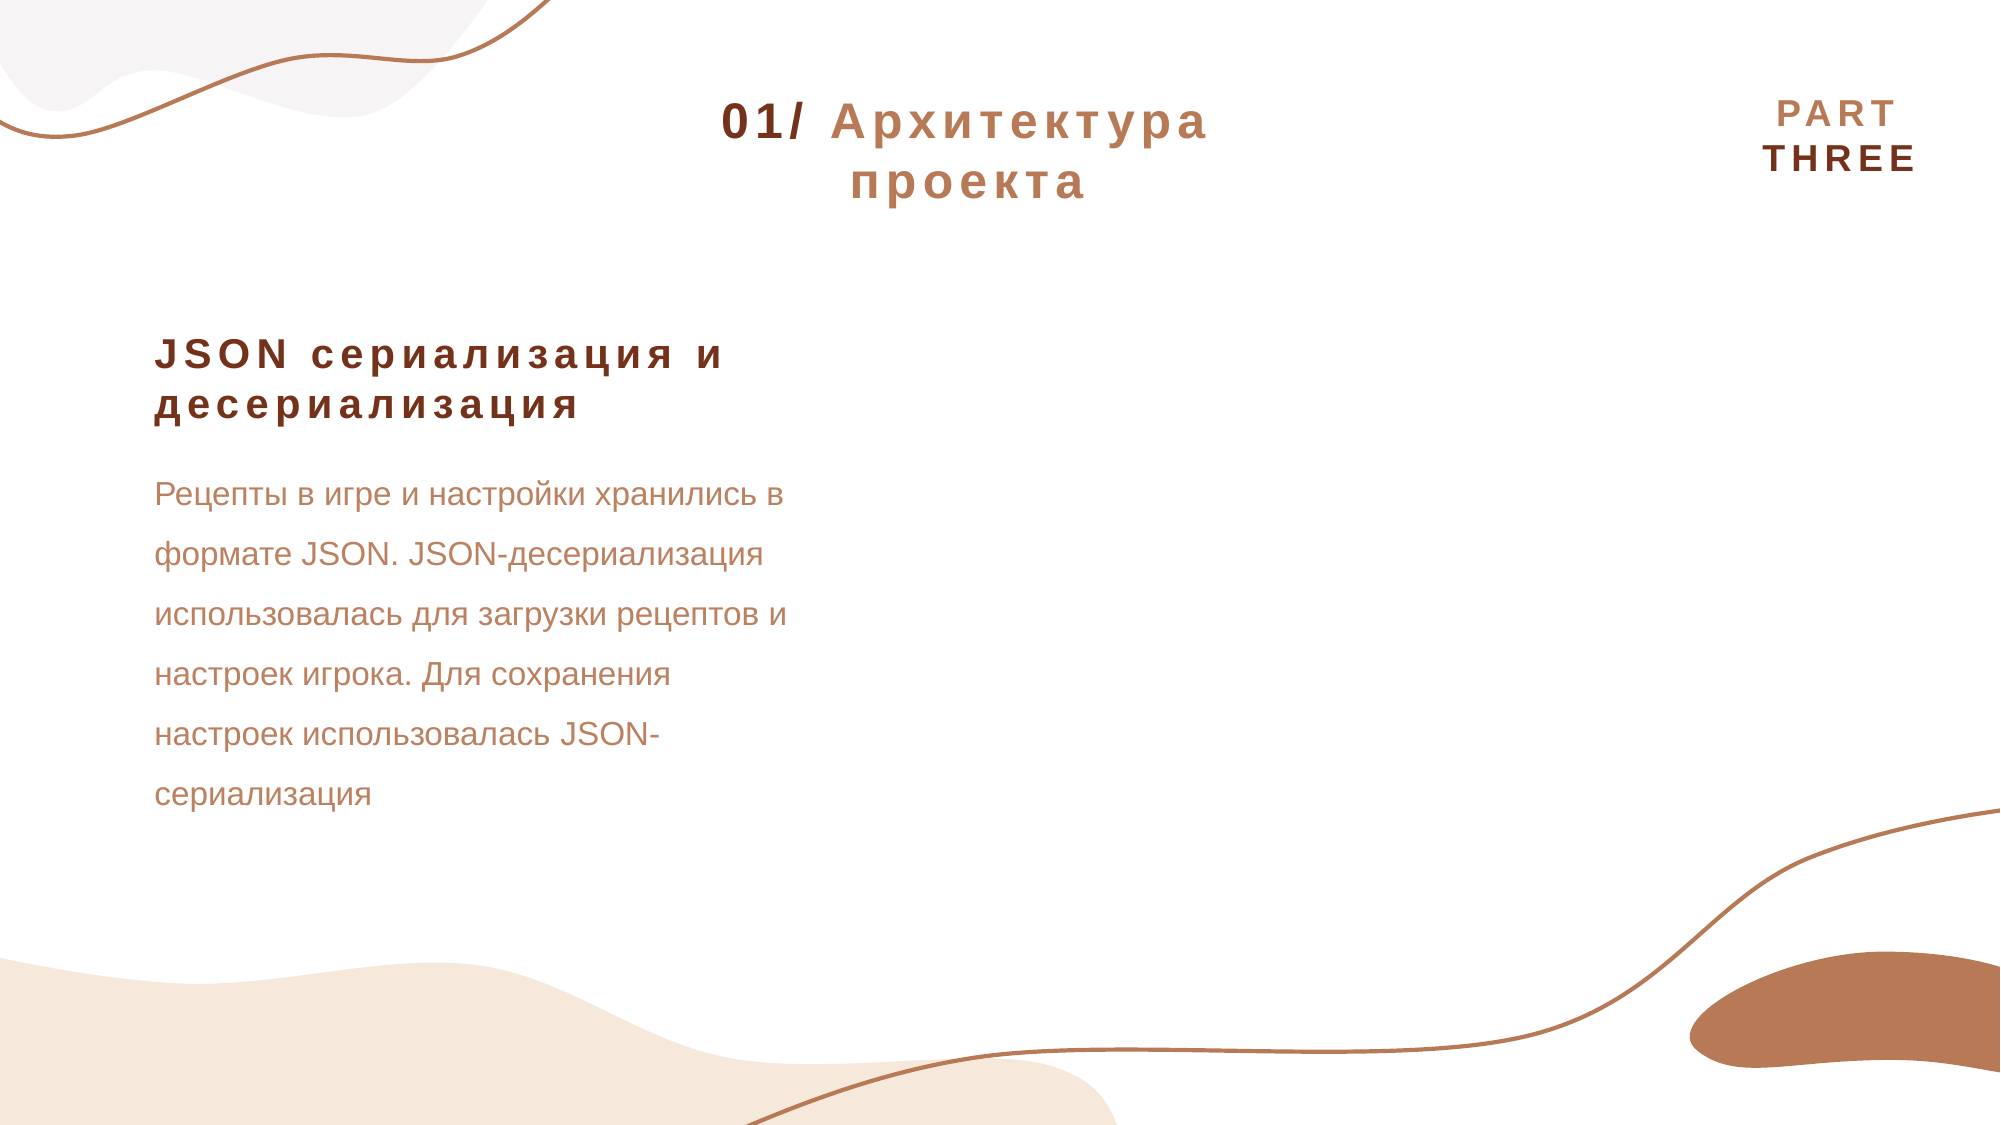

PART THREE
JSON сериализация и десериализация
Рецепты в игре и настройки хранились в формате JSON. JSON-десериализация использовалась для загрузки рецептов и настроек игрока. Для сохранения настроек использовалась JSON-сериализация

01/ Архитектура проекта